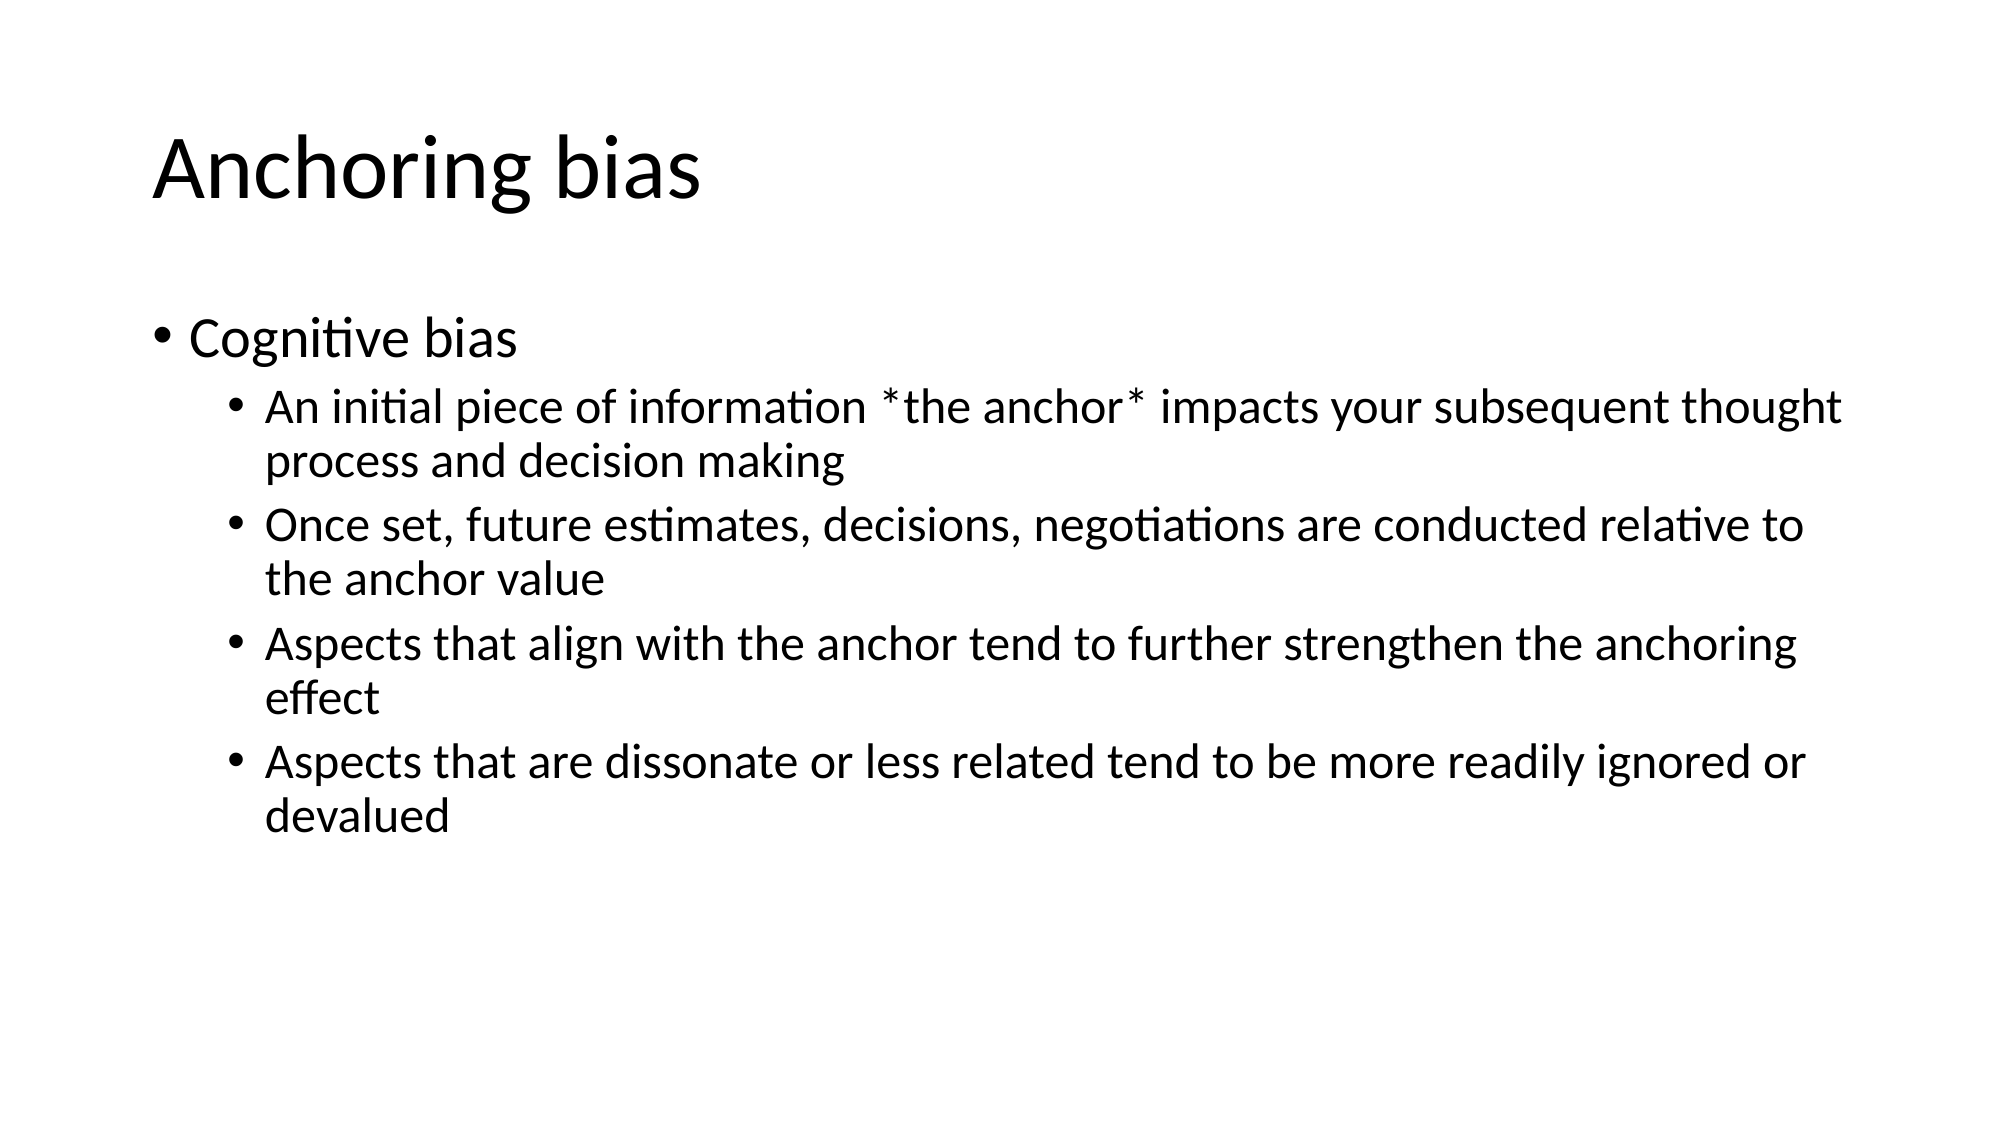

# Anchoring bias
Cognitive bias
An initial piece of information *the anchor* impacts your subsequent thought process and decision making
Once set, future estimates, decisions, negotiations are conducted relative to the anchor value
Aspects that align with the anchor tend to further strengthen the anchoring effect
Aspects that are dissonate or less related tend to be more readily ignored or devalued